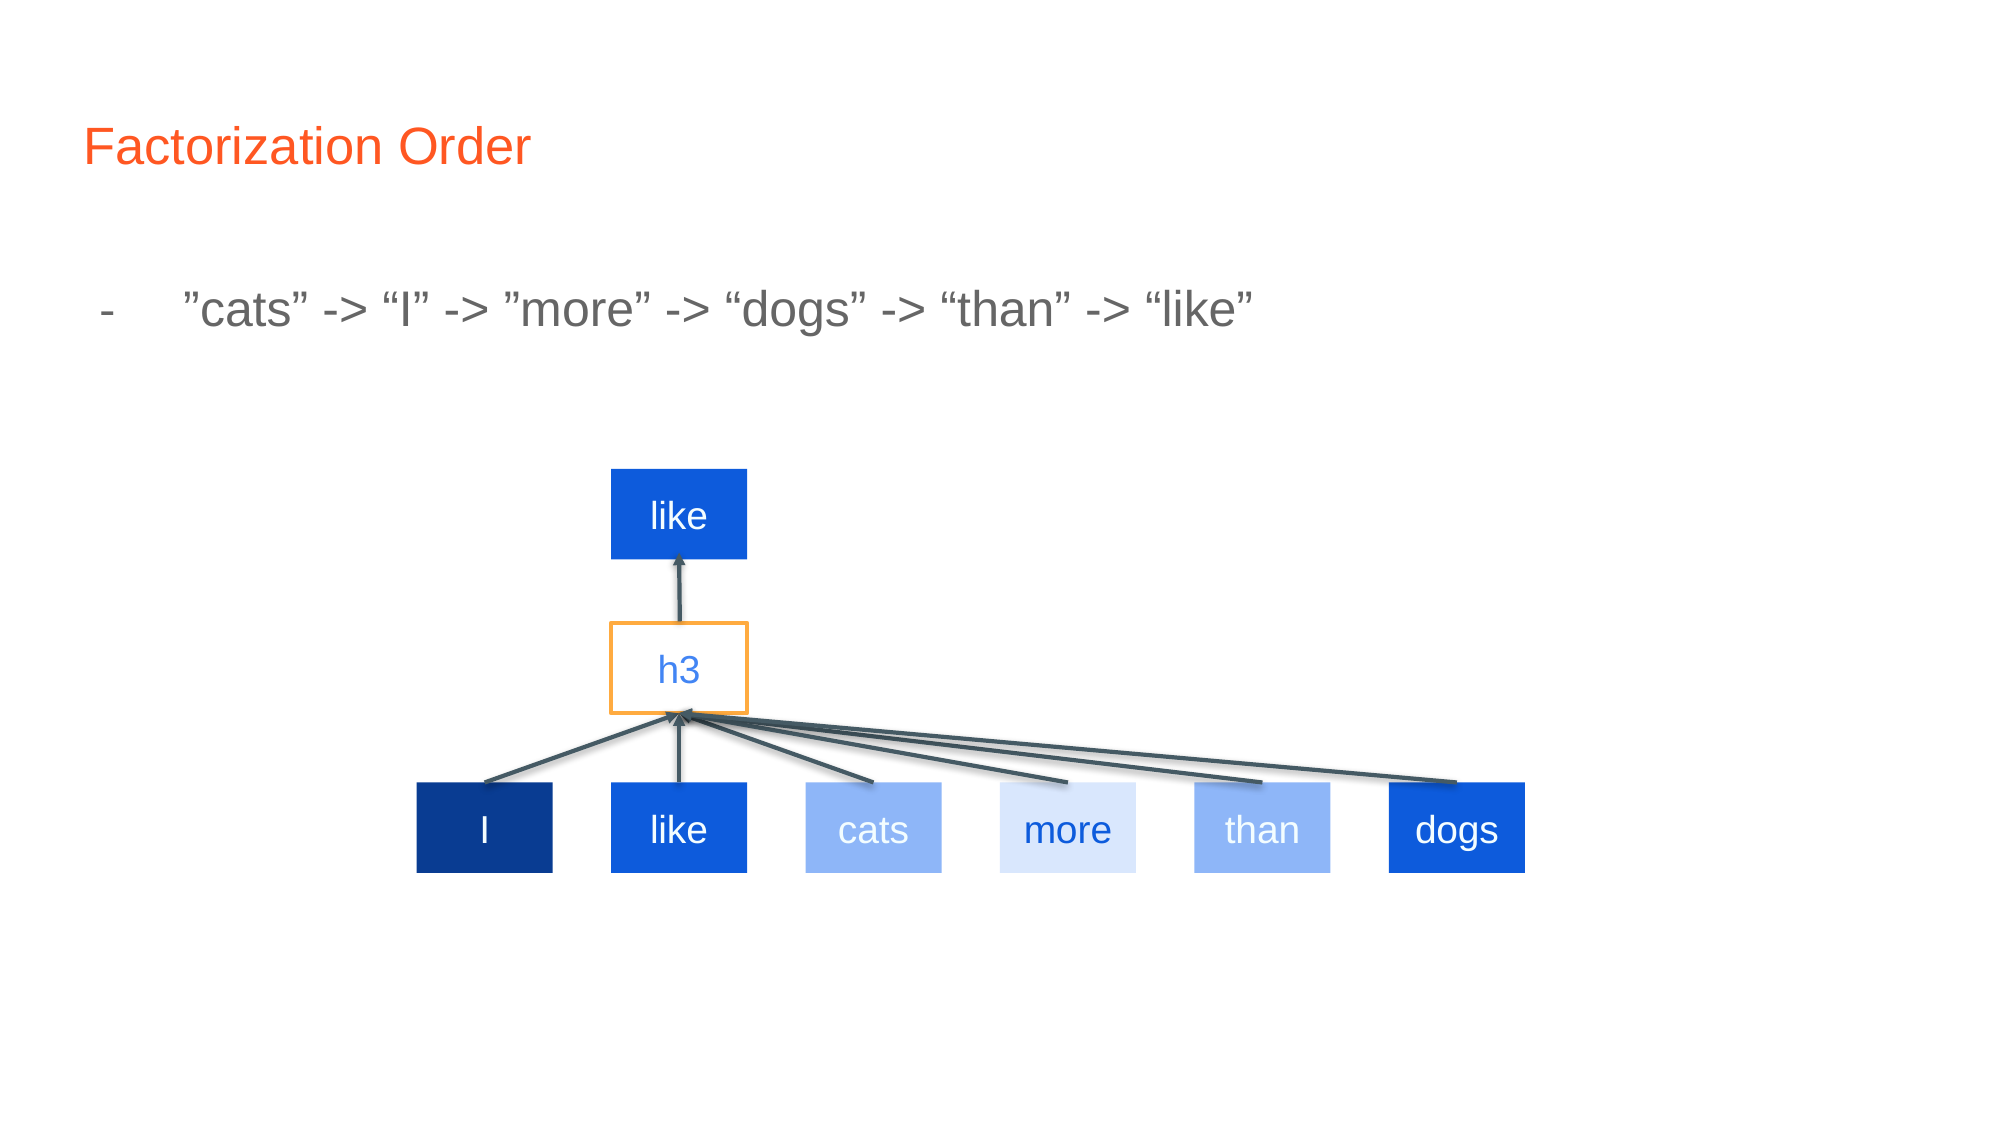

# Factorization Order
”cats” -> “I” -> ”more” -> “dogs” -> “than” -> “like”

like
h3
than
dogs
I
like
cats
more